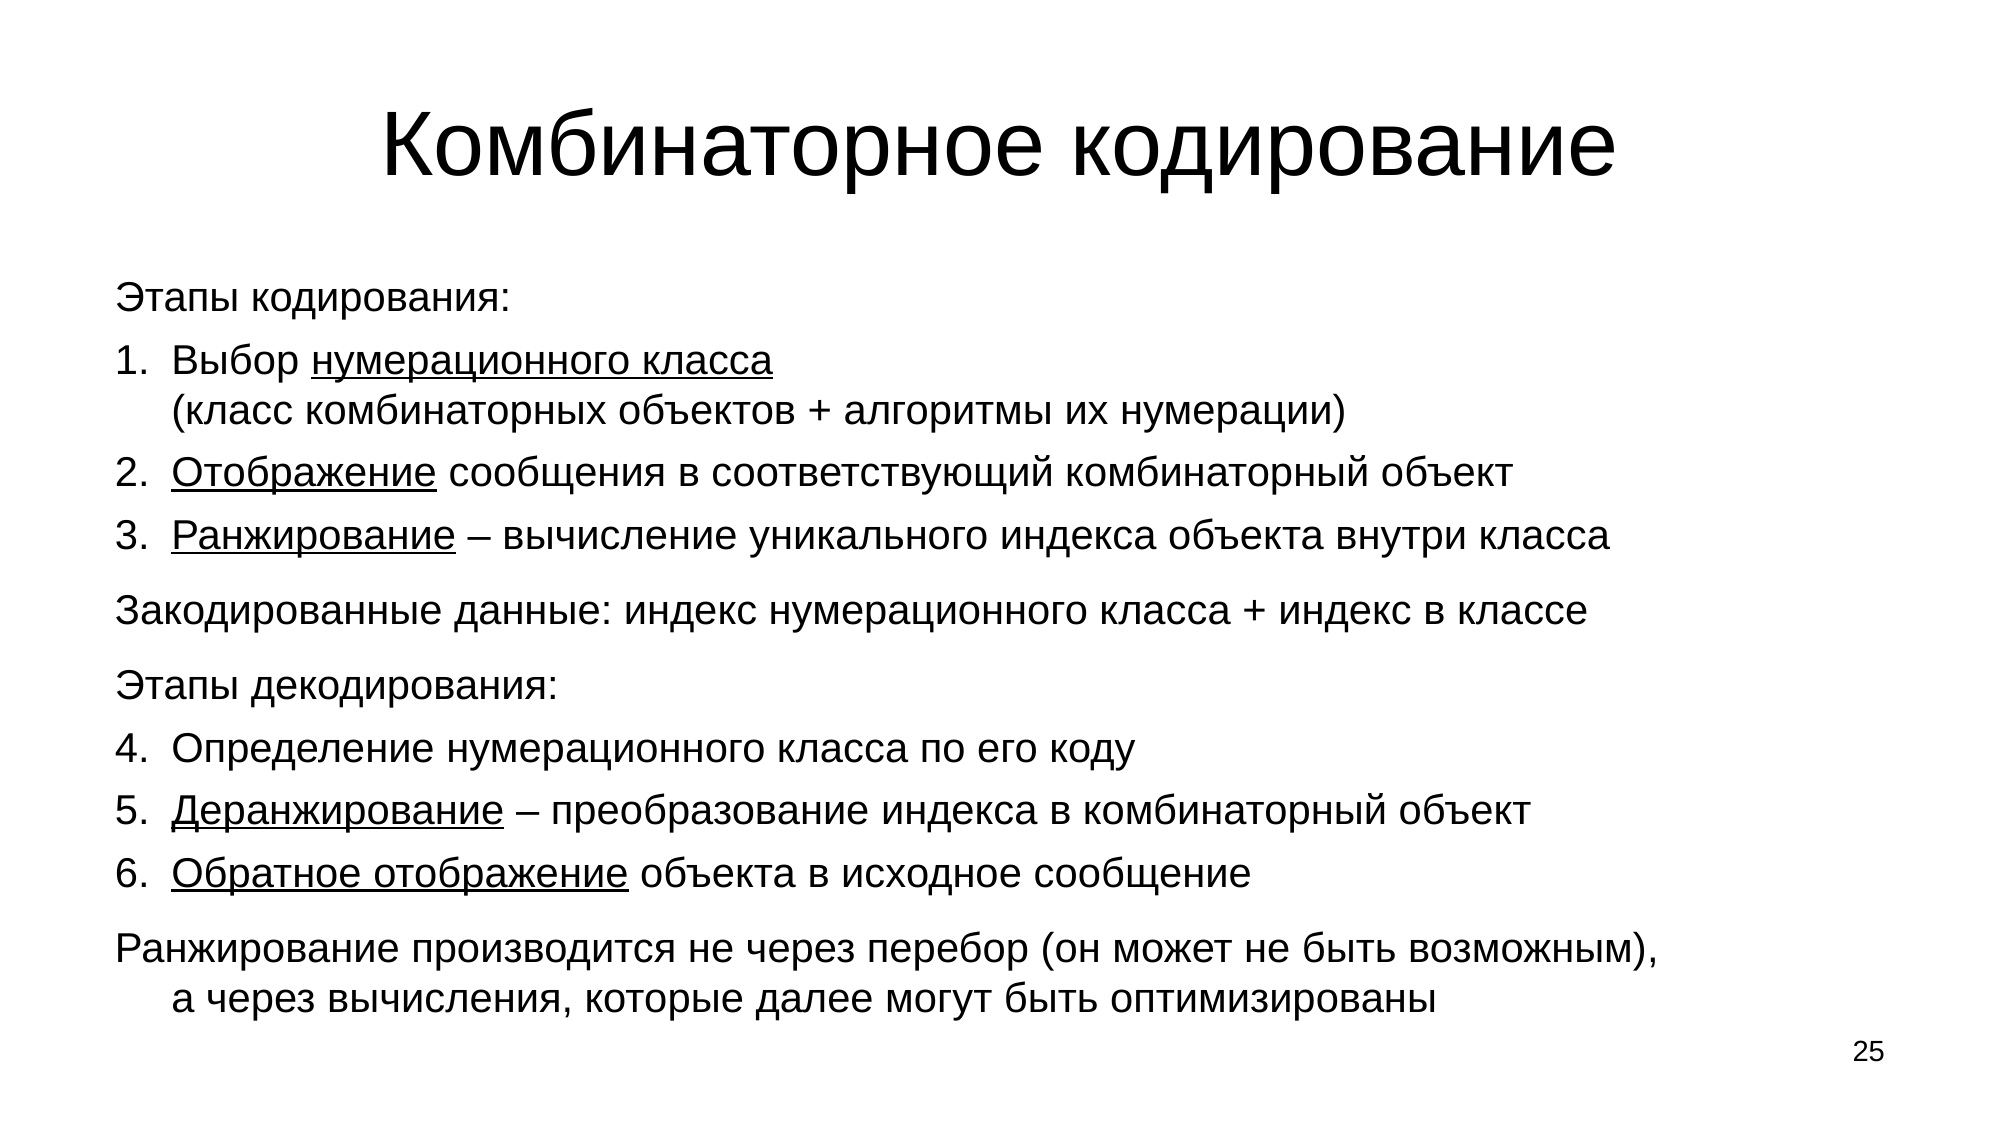

# Комбинаторное кодирование
Этапы кодирования:
Выбор нумерационного класса
(класс комбинаторных объектов + алгоритмы их нумерации)
Отображение сообщения в соответствующий комбинаторный объект
Ранжирование – вычисление уникального индекса объекта внутри класса
Закодированные данные: индекс нумерационного класса + индекс в классе
Этапы декодирования:
Определение нумерационного класса по его коду
Деранжирование – преобразование индекса в комбинаторный объект
Обратное отображение объекта в исходное сообщение
Ранжирование производится не через перебор (он может не быть возможным),
а через вычисления, которые далее могут быть оптимизированы
25